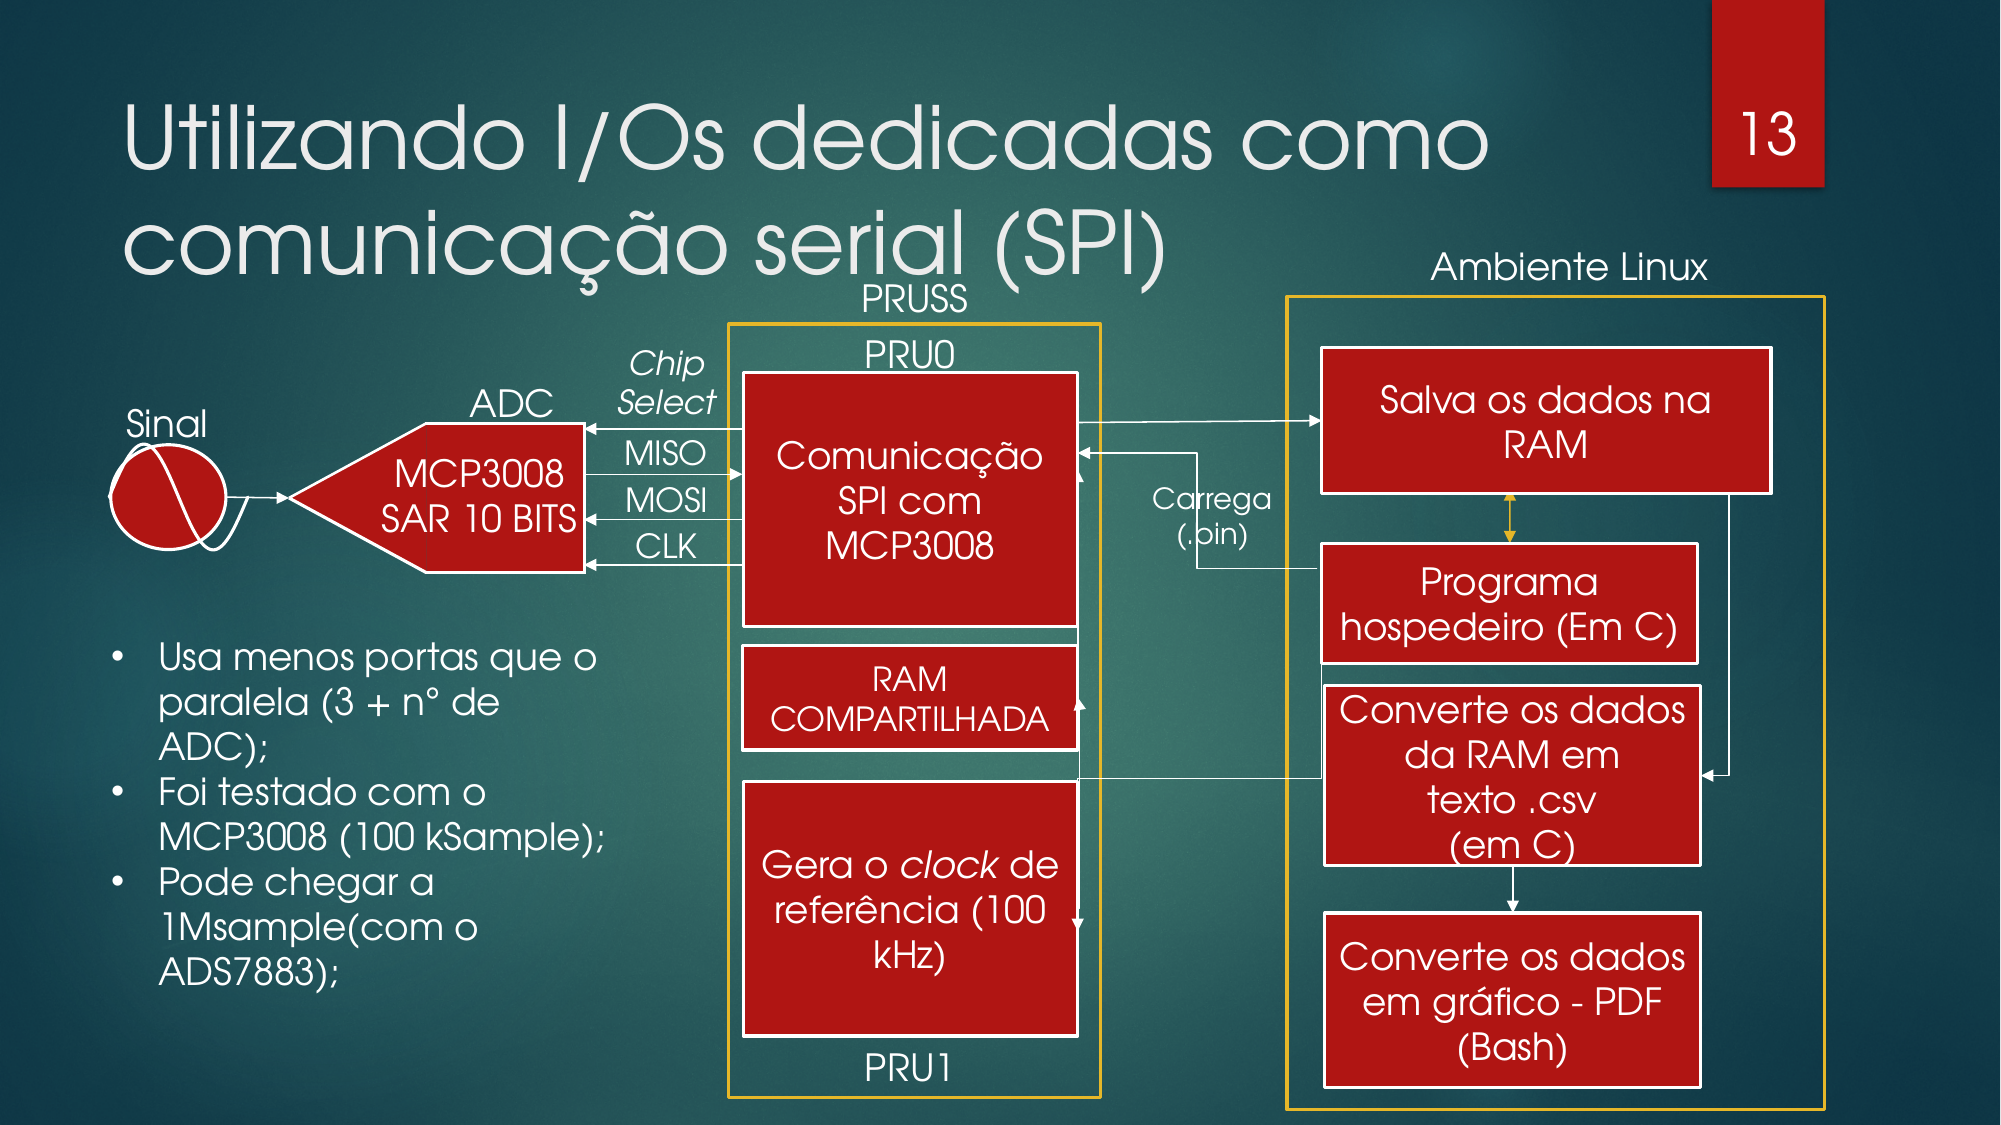

13
# Utilizando I/Os dedicadas como comunicação serial (SPI)
Ambiente Linux
PRUSS

PRU0
Chip Select
Salva os dados na RAM

ADC

MCP3008
SAR 10 BITS
Comunicação SPI com MCP3008
Sinal
RAM

### Chart

| Category |  |
|---|---|

MISO
MOSI
Carrega (.bin)
CLK
Programa hospedeiro (Em C)
Usa menos portas que o paralela (3 + n° de ADC);
Foi testado com o MCP3008 (100 kSample);
Pode chegar a 1Msample(com o ADS7883);

RAM COMPARTILHADA
Converte os dados da RAM em texto .csv
(em C)
Gera o clock de referência (100 kHz)
Converte os dados em gráfico - PDF (Bash)
PRU1